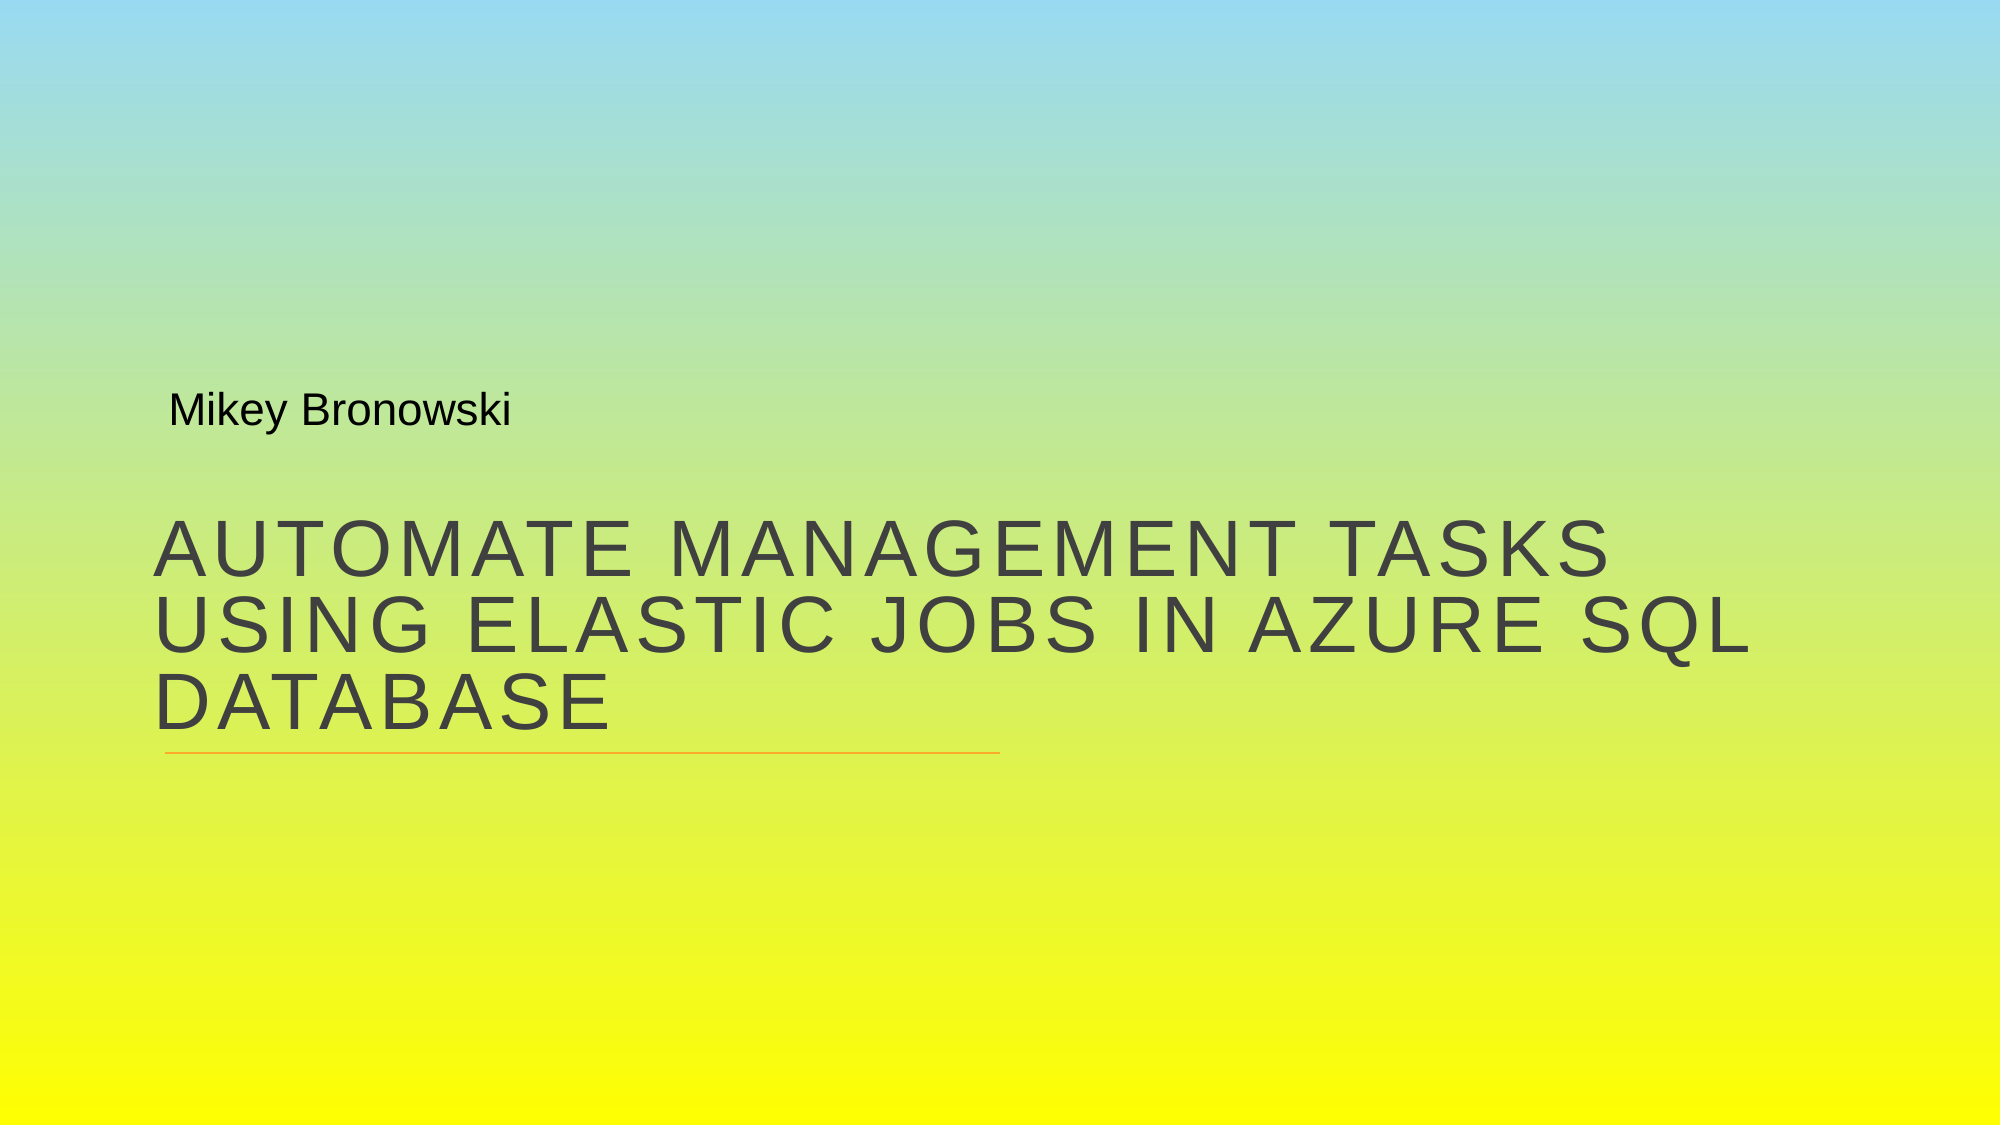

Mikey Bronowski
Automate management tasks using elastic jobs in Azure SQL Database